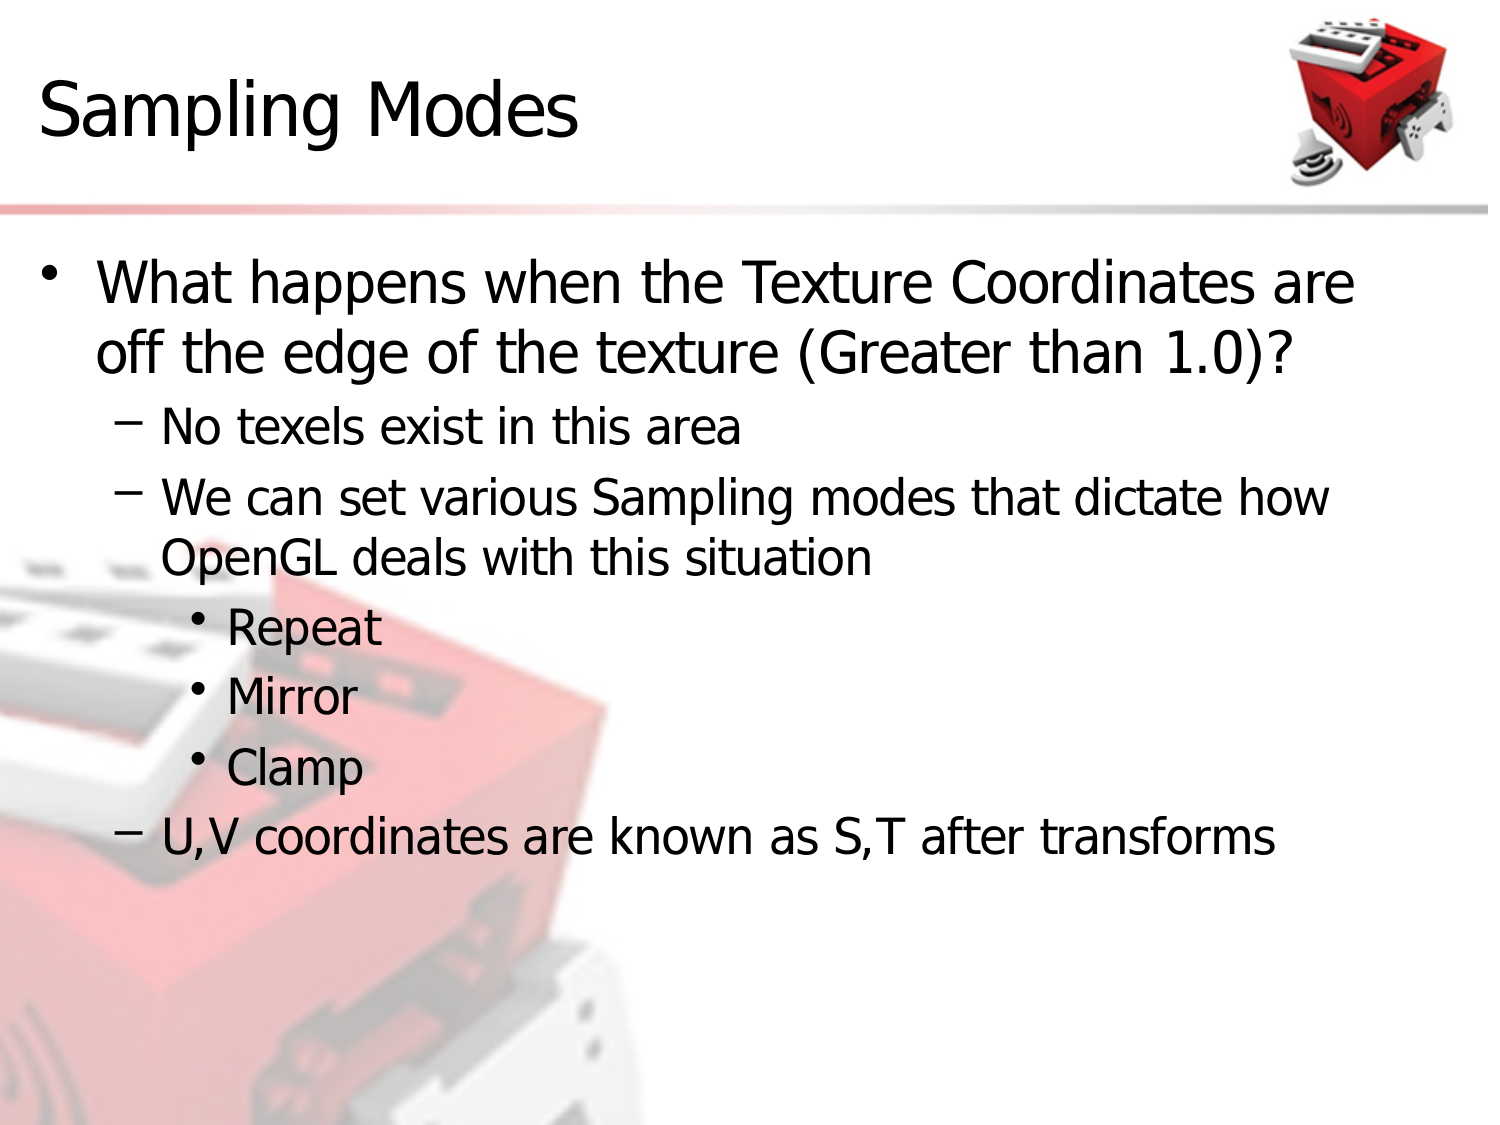

# Sampling Modes
What happens when the Texture Coordinates are off the edge of the texture (Greater than 1.0)?
No texels exist in this area
We can set various Sampling modes that dictate how OpenGL deals with this situation
Repeat
Mirror
Clamp
U,V coordinates are known as S,T after transforms